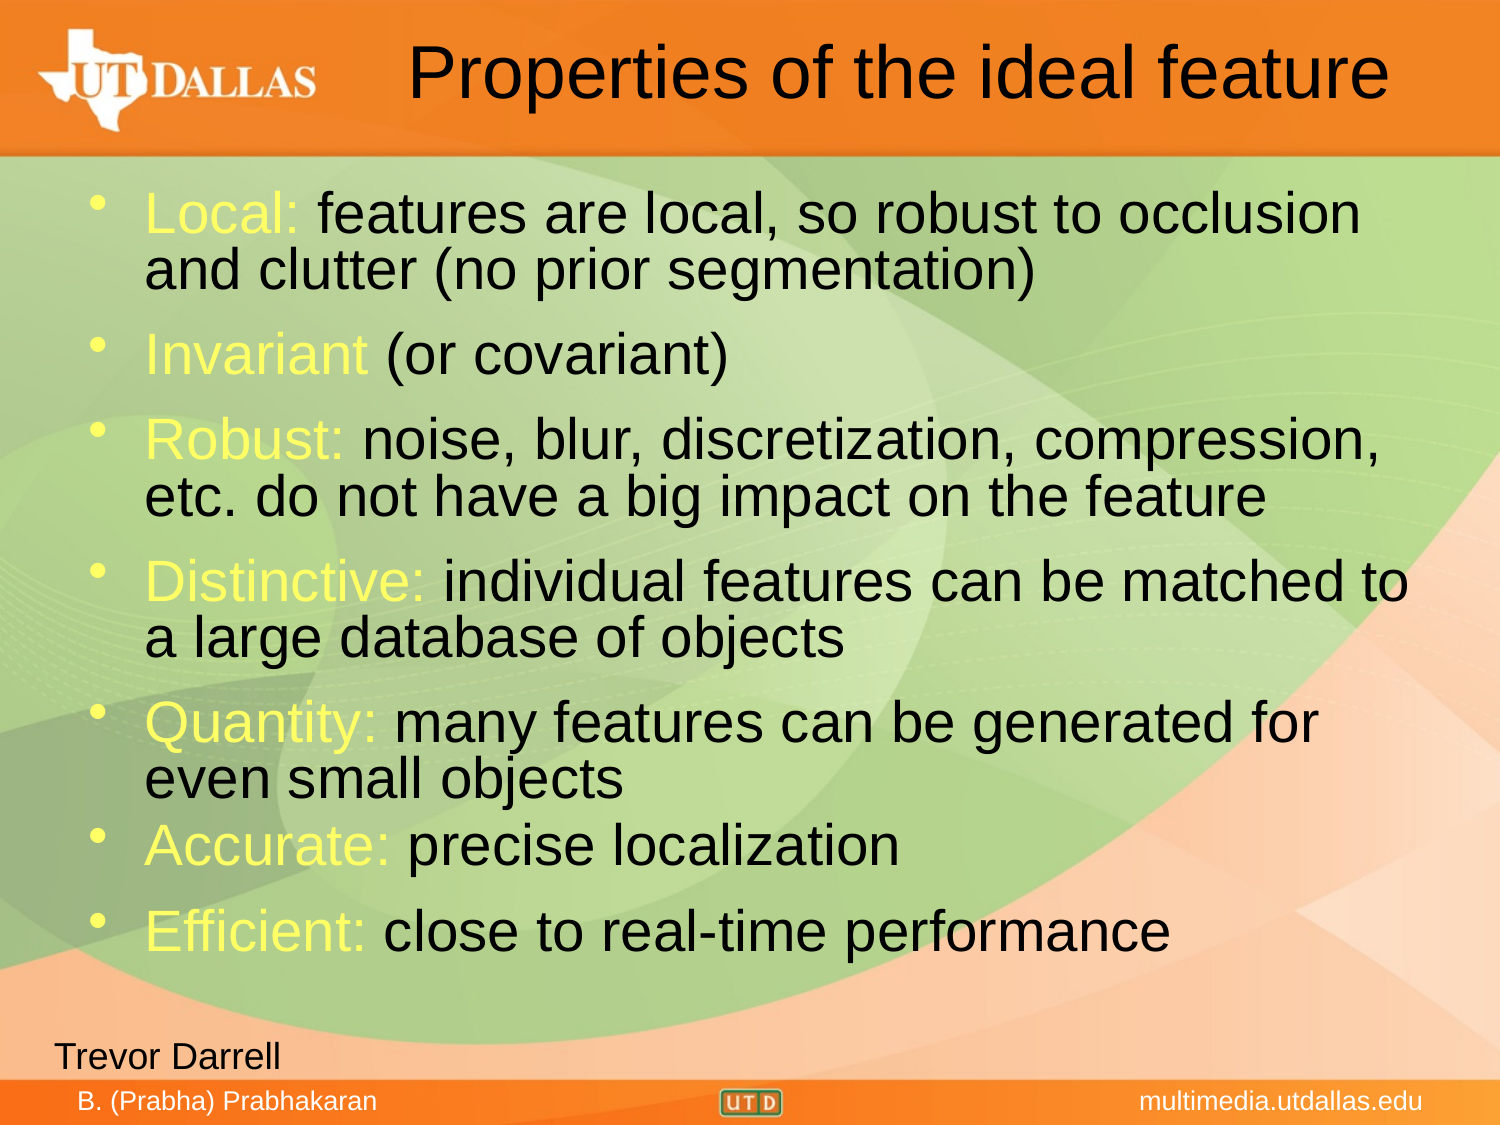

# Properties of the ideal feature
Local: features are local, so robust to occlusion and clutter (no prior segmentation)
Invariant (or covariant)
Robust: noise, blur, discretization, compression, etc. do not have a big impact on the feature
Distinctive: individual features can be matched to a large database of objects
Quantity: many features can be generated for even small objects
Accurate: precise localization
Efficient: close to real-time performance
Trevor Darrell